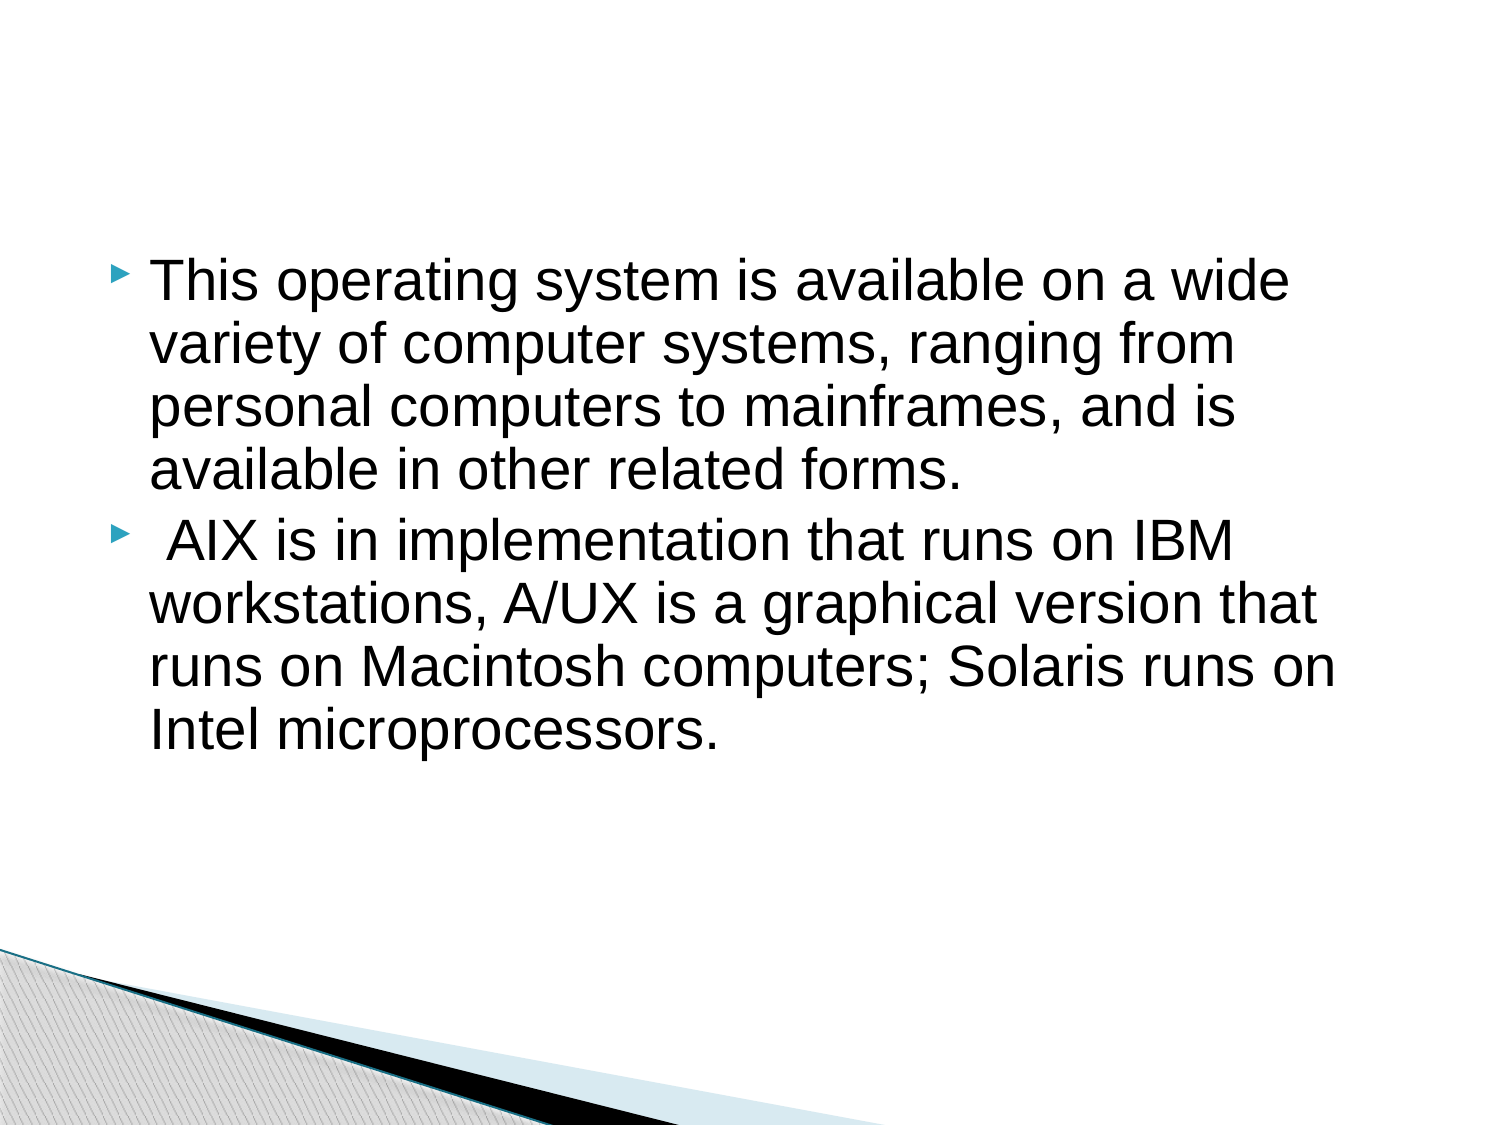

This operating system is available on a wide variety of computer systems, ranging from personal computers to mainframes, and is available in other related forms.
 AIX is in implementation that runs on IBM workstations, A/UX is a graphical version that runs on Macintosh computers; Solaris runs on Intel microprocessors.